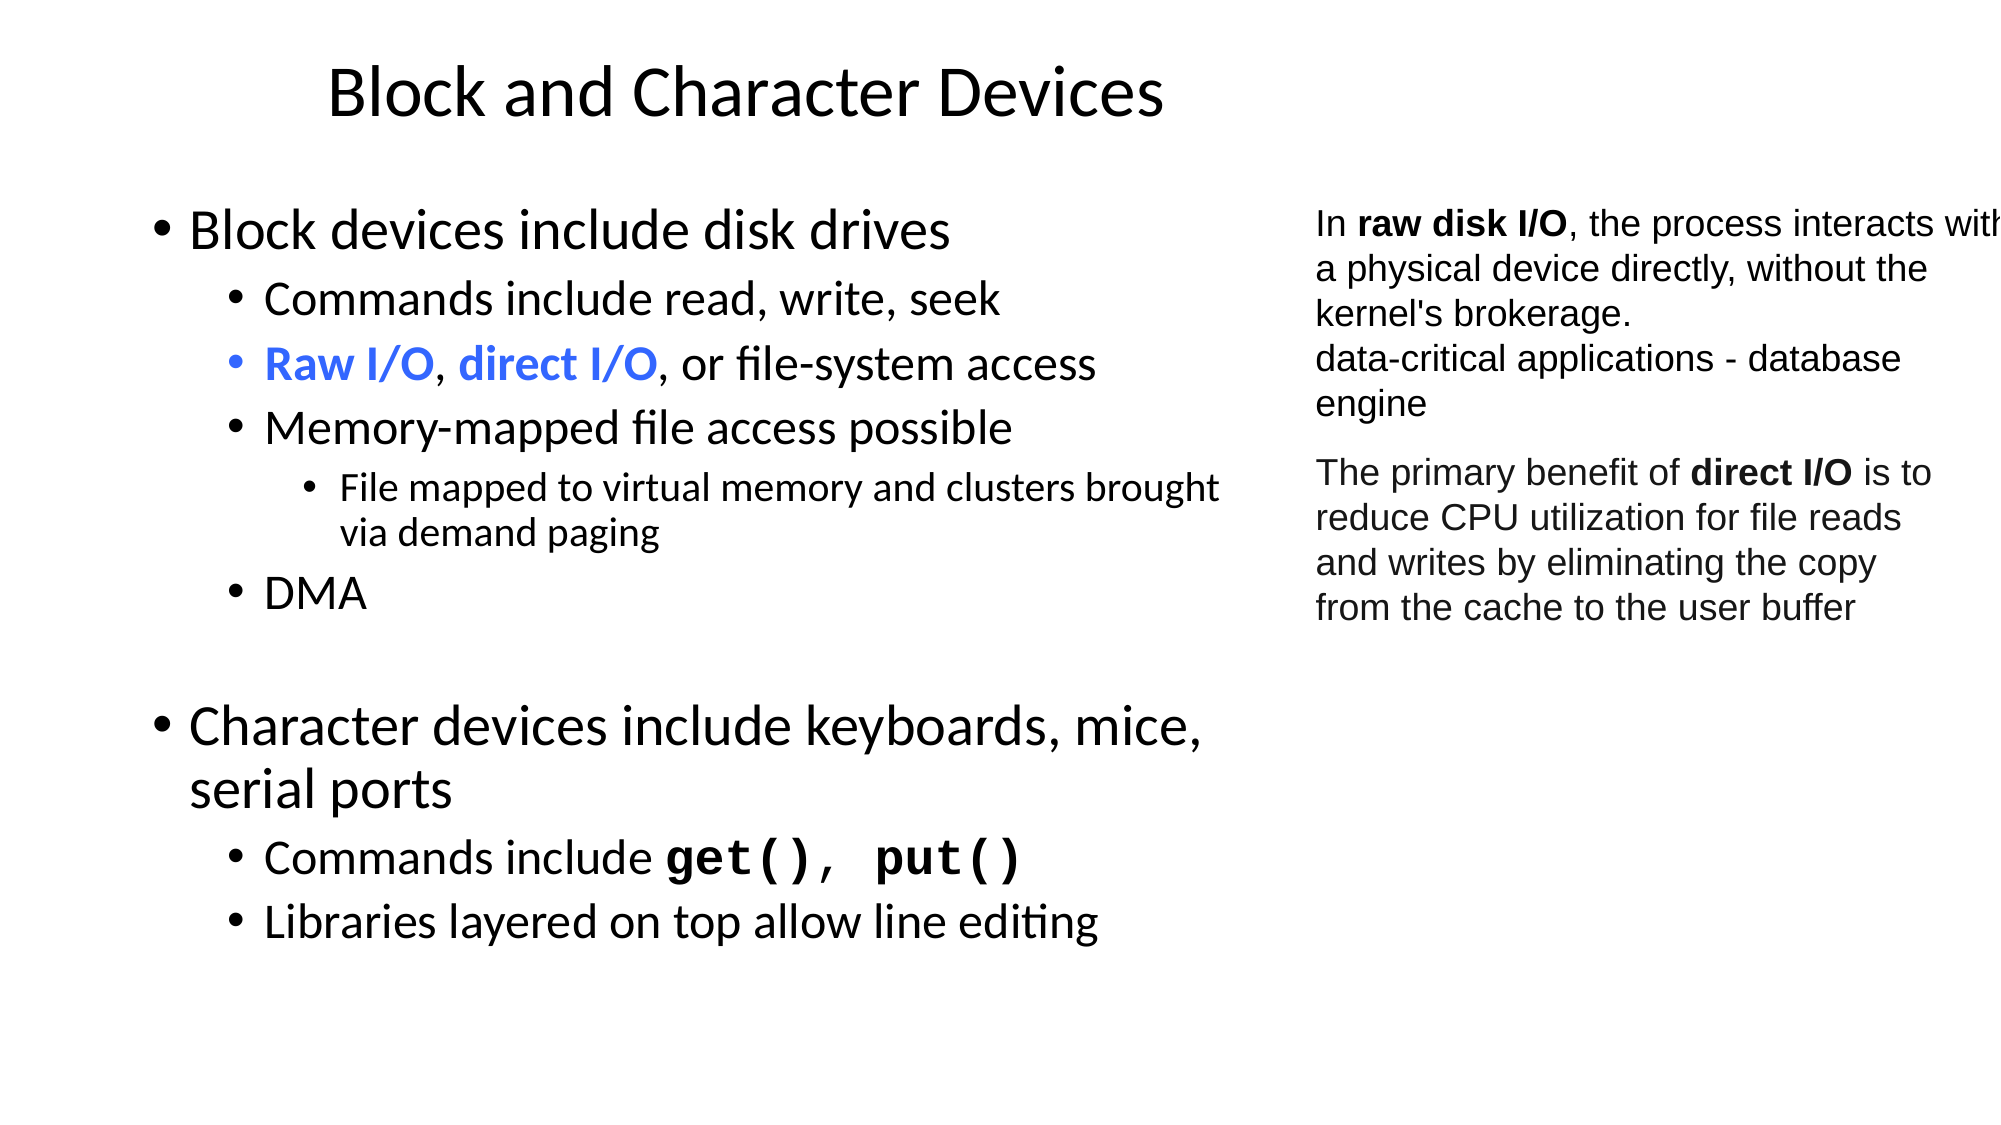

# Block and Character Devices
Block devices include disk drives
Commands include read, write, seek
Raw I/O, direct I/O, or file-system access
Memory-mapped file access possible
File mapped to virtual memory and clusters brought via demand paging
DMA
Character devices include keyboards, mice, serial ports
Commands include get(), put()
Libraries layered on top allow line editing
In raw disk I/O, the process interacts with a physical device directly, without the kernel's brokerage.
data-critical applications - database engine
The primary benefit of direct I/O is to reduce CPU utilization for file reads and writes by eliminating the copy from the cache to the user buffer